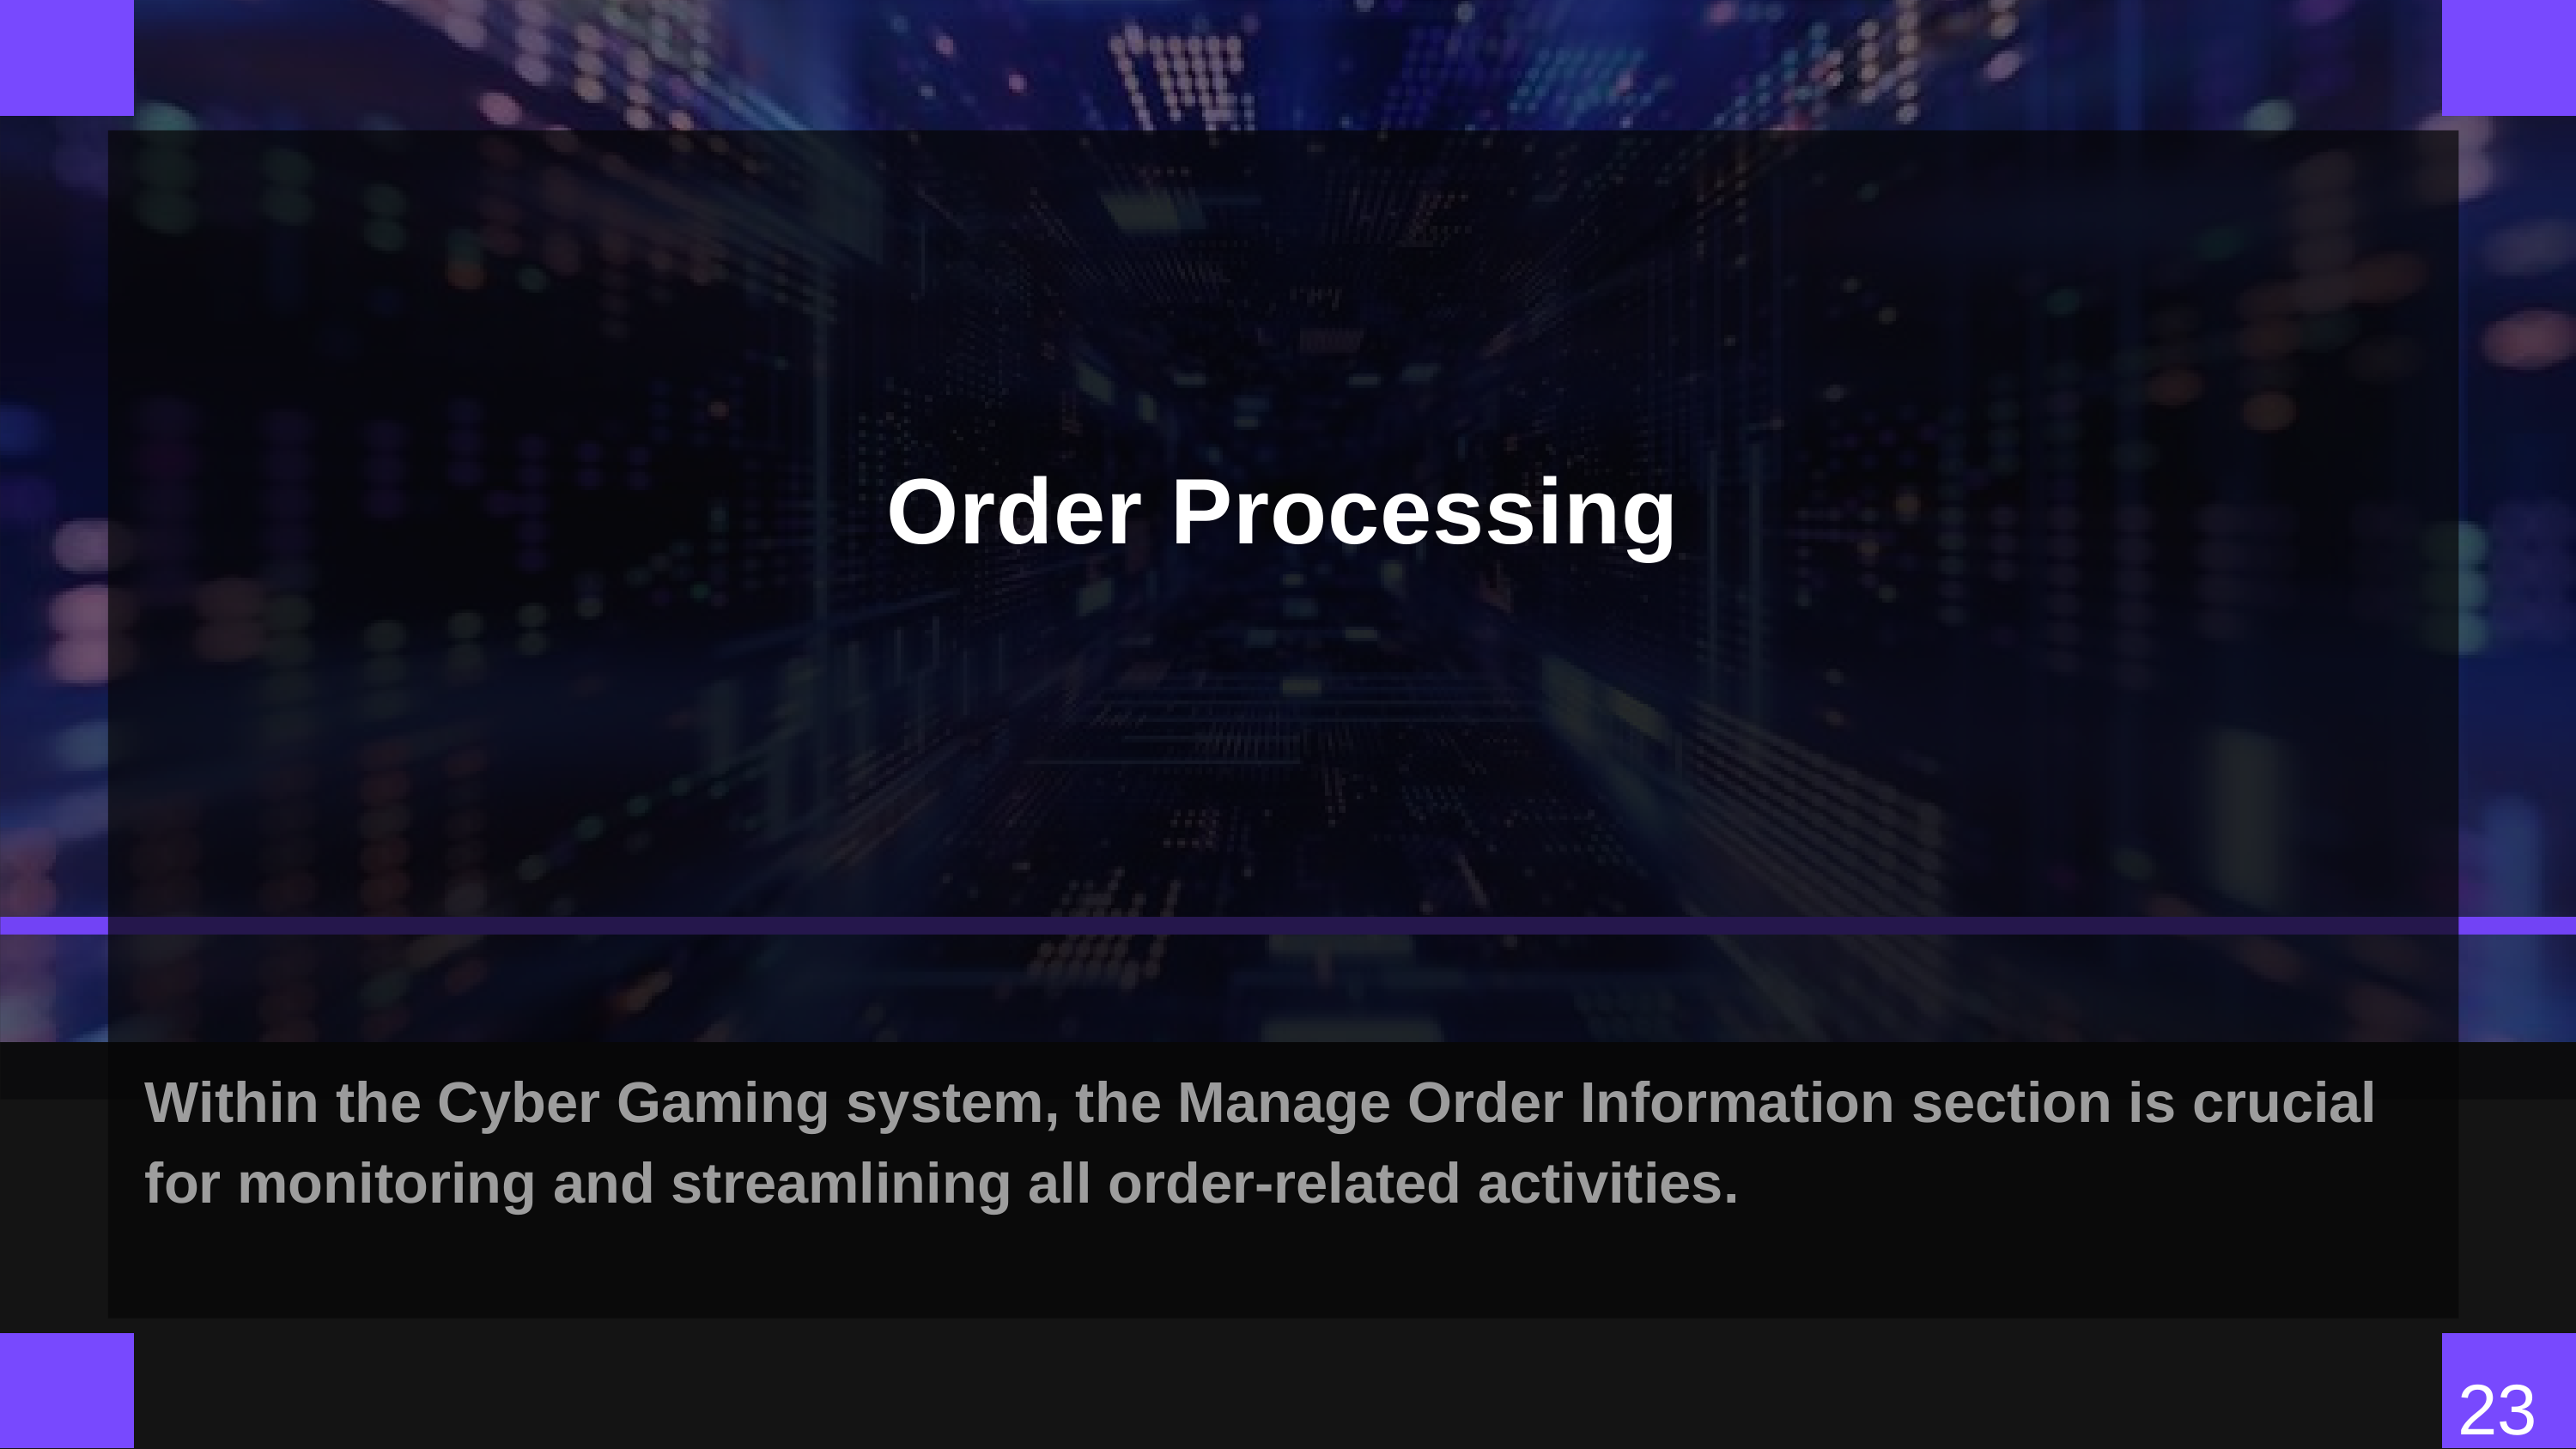

Order Processing

Within the Cyber Gaming system, the Manage Order Information section is crucial for monitoring and streamlining all order-related activities.

23